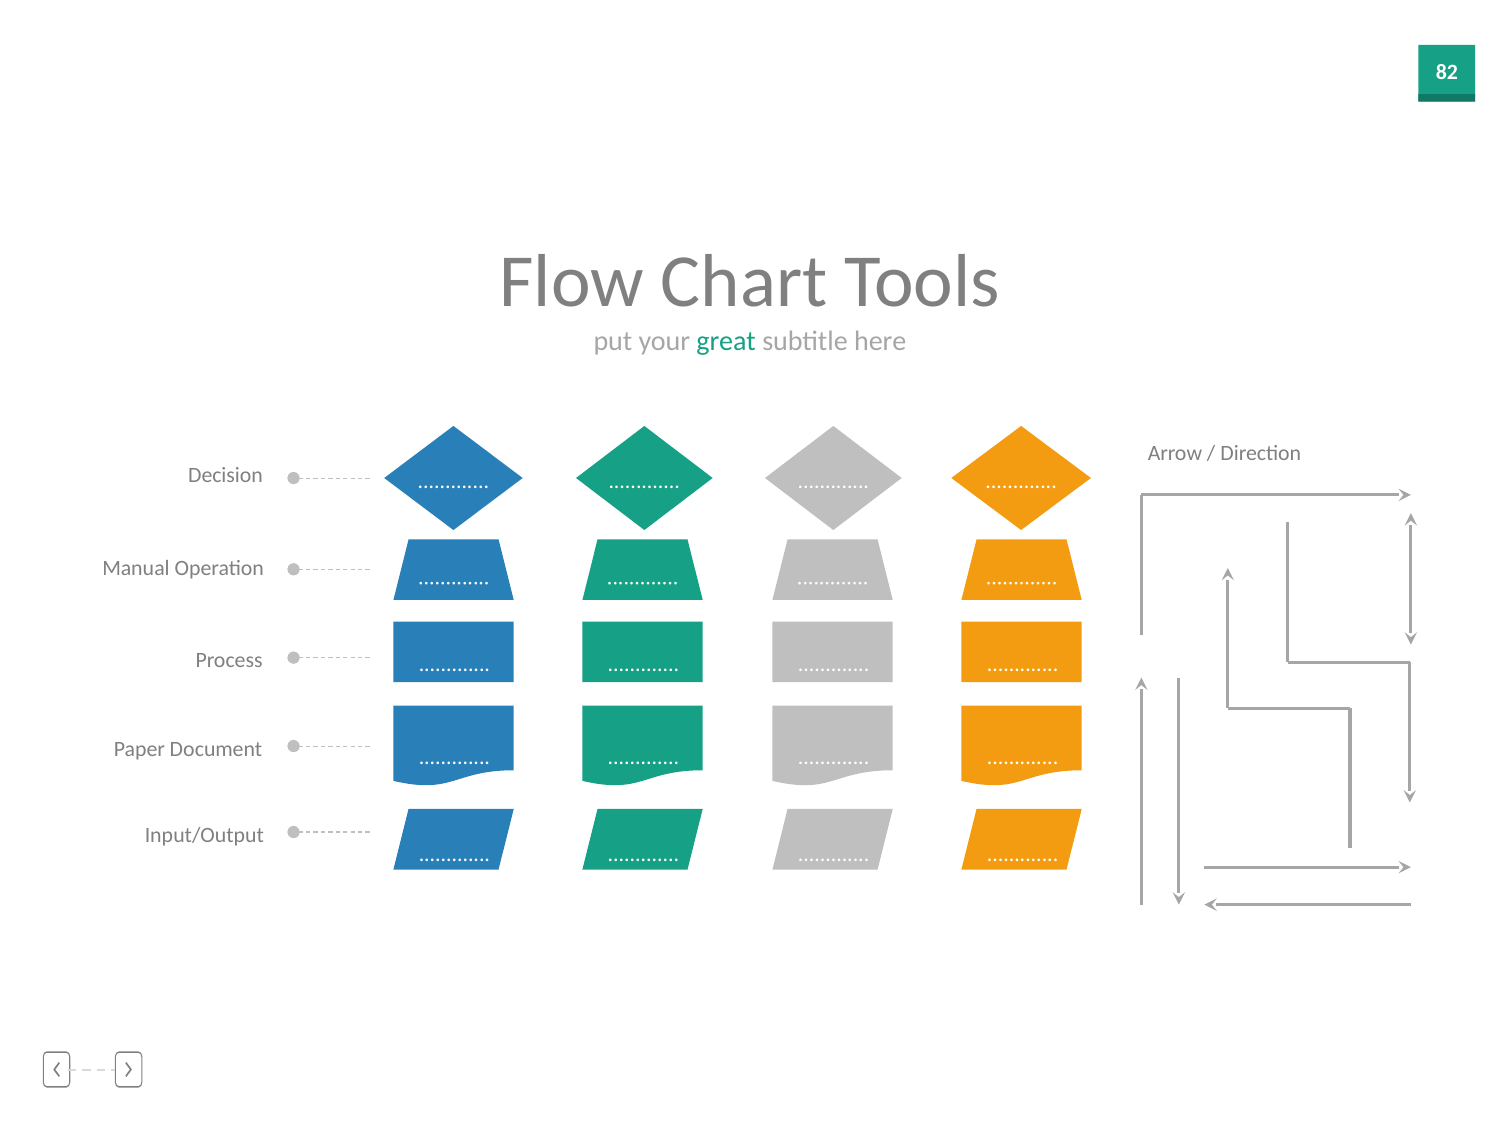

Flow Chart Tools
put your great subtitle here

.............

.............

.............

.............
Arrow / Direction
Decision

.............

.............

.............

.............
Manual Operation

.............

.............

.............

.............
Process

.............

.............

.............

.............
Paper Document

.............

.............

.............

.............
Input/Output